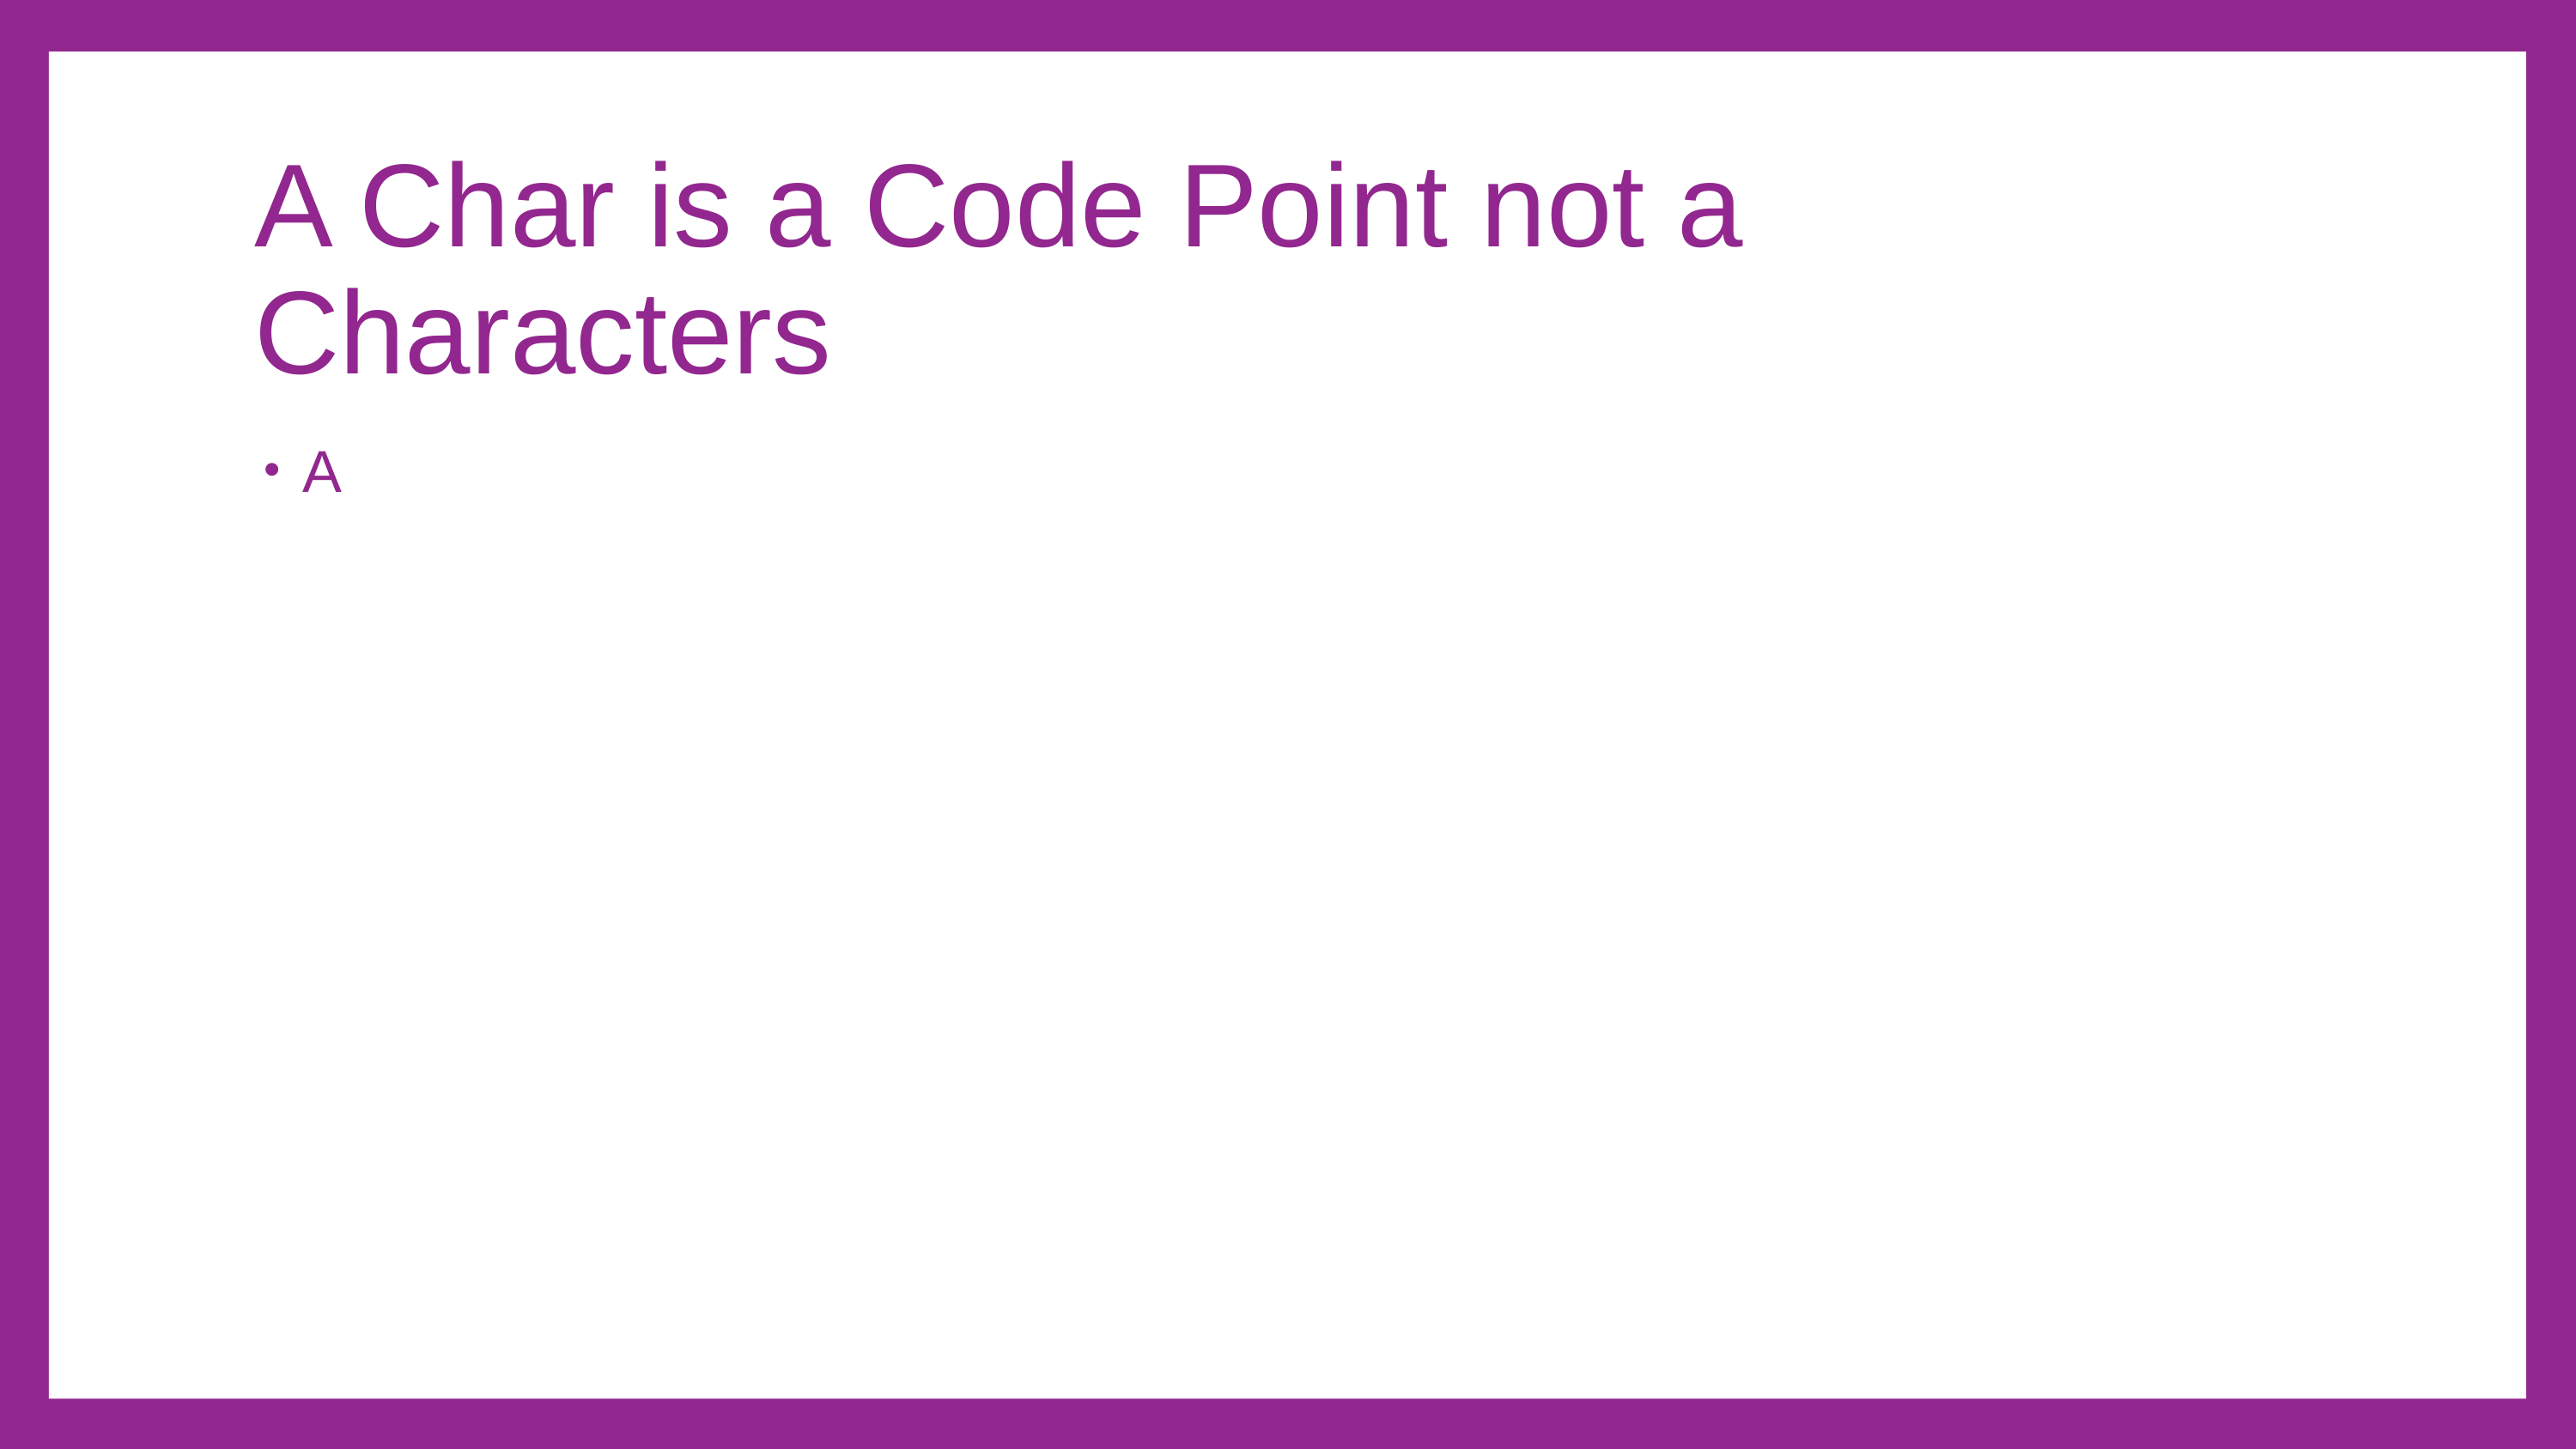

# A Char is a Code Point not a Characters
A